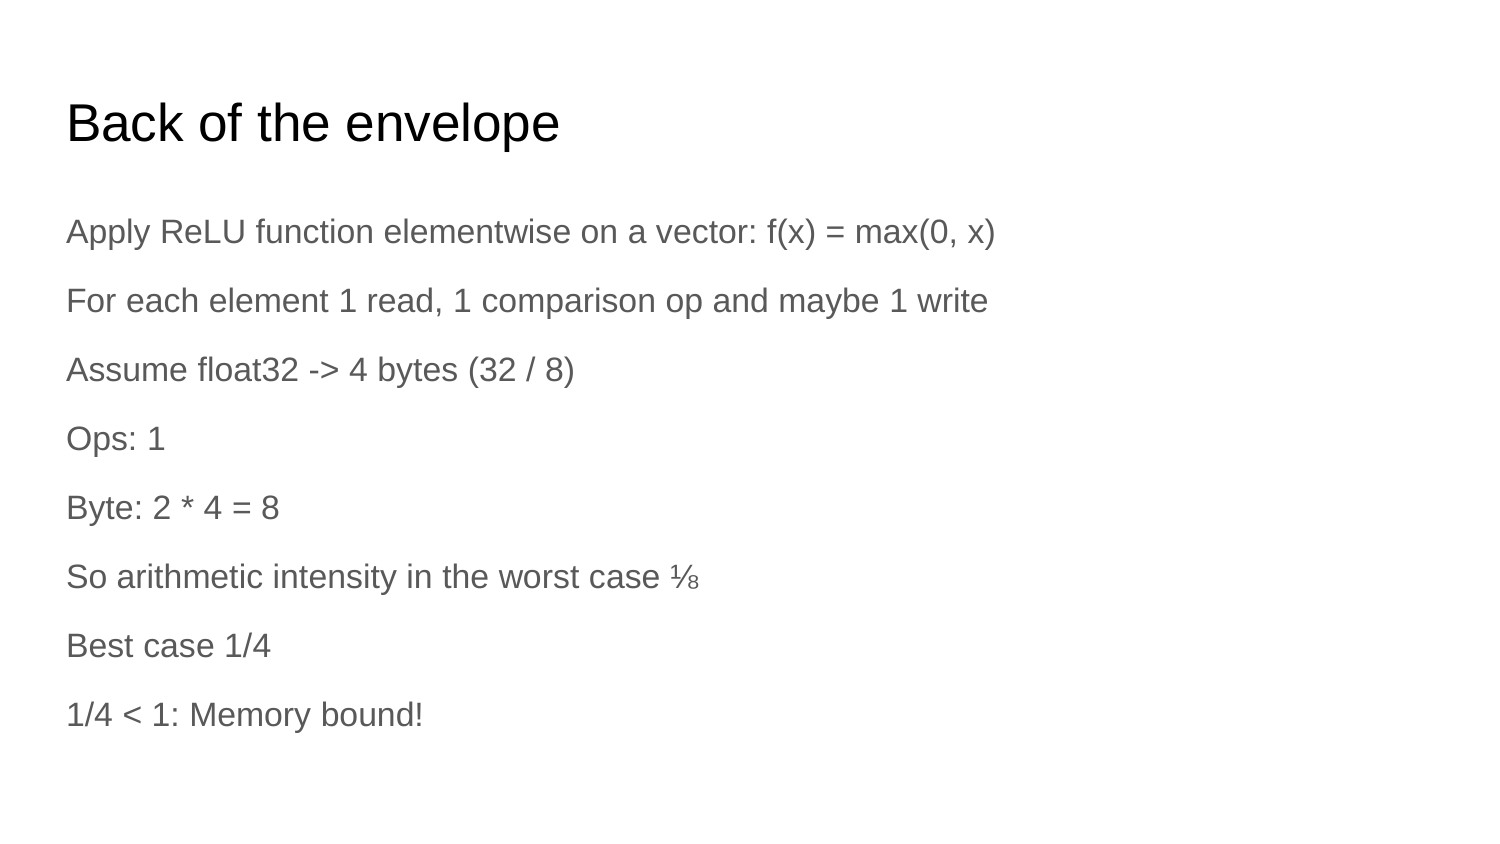

# Back of the envelope
Apply ReLU function elementwise on a vector: f(x) = max(0, x)
For each element 1 read, 1 comparison op and maybe 1 write
Assume float32 -> 4 bytes (32 / 8)
Ops: 1
Byte: 2 * 4 = 8
So arithmetic intensity in the worst case ⅛
Best case 1/4
1/4 < 1: Memory bound!